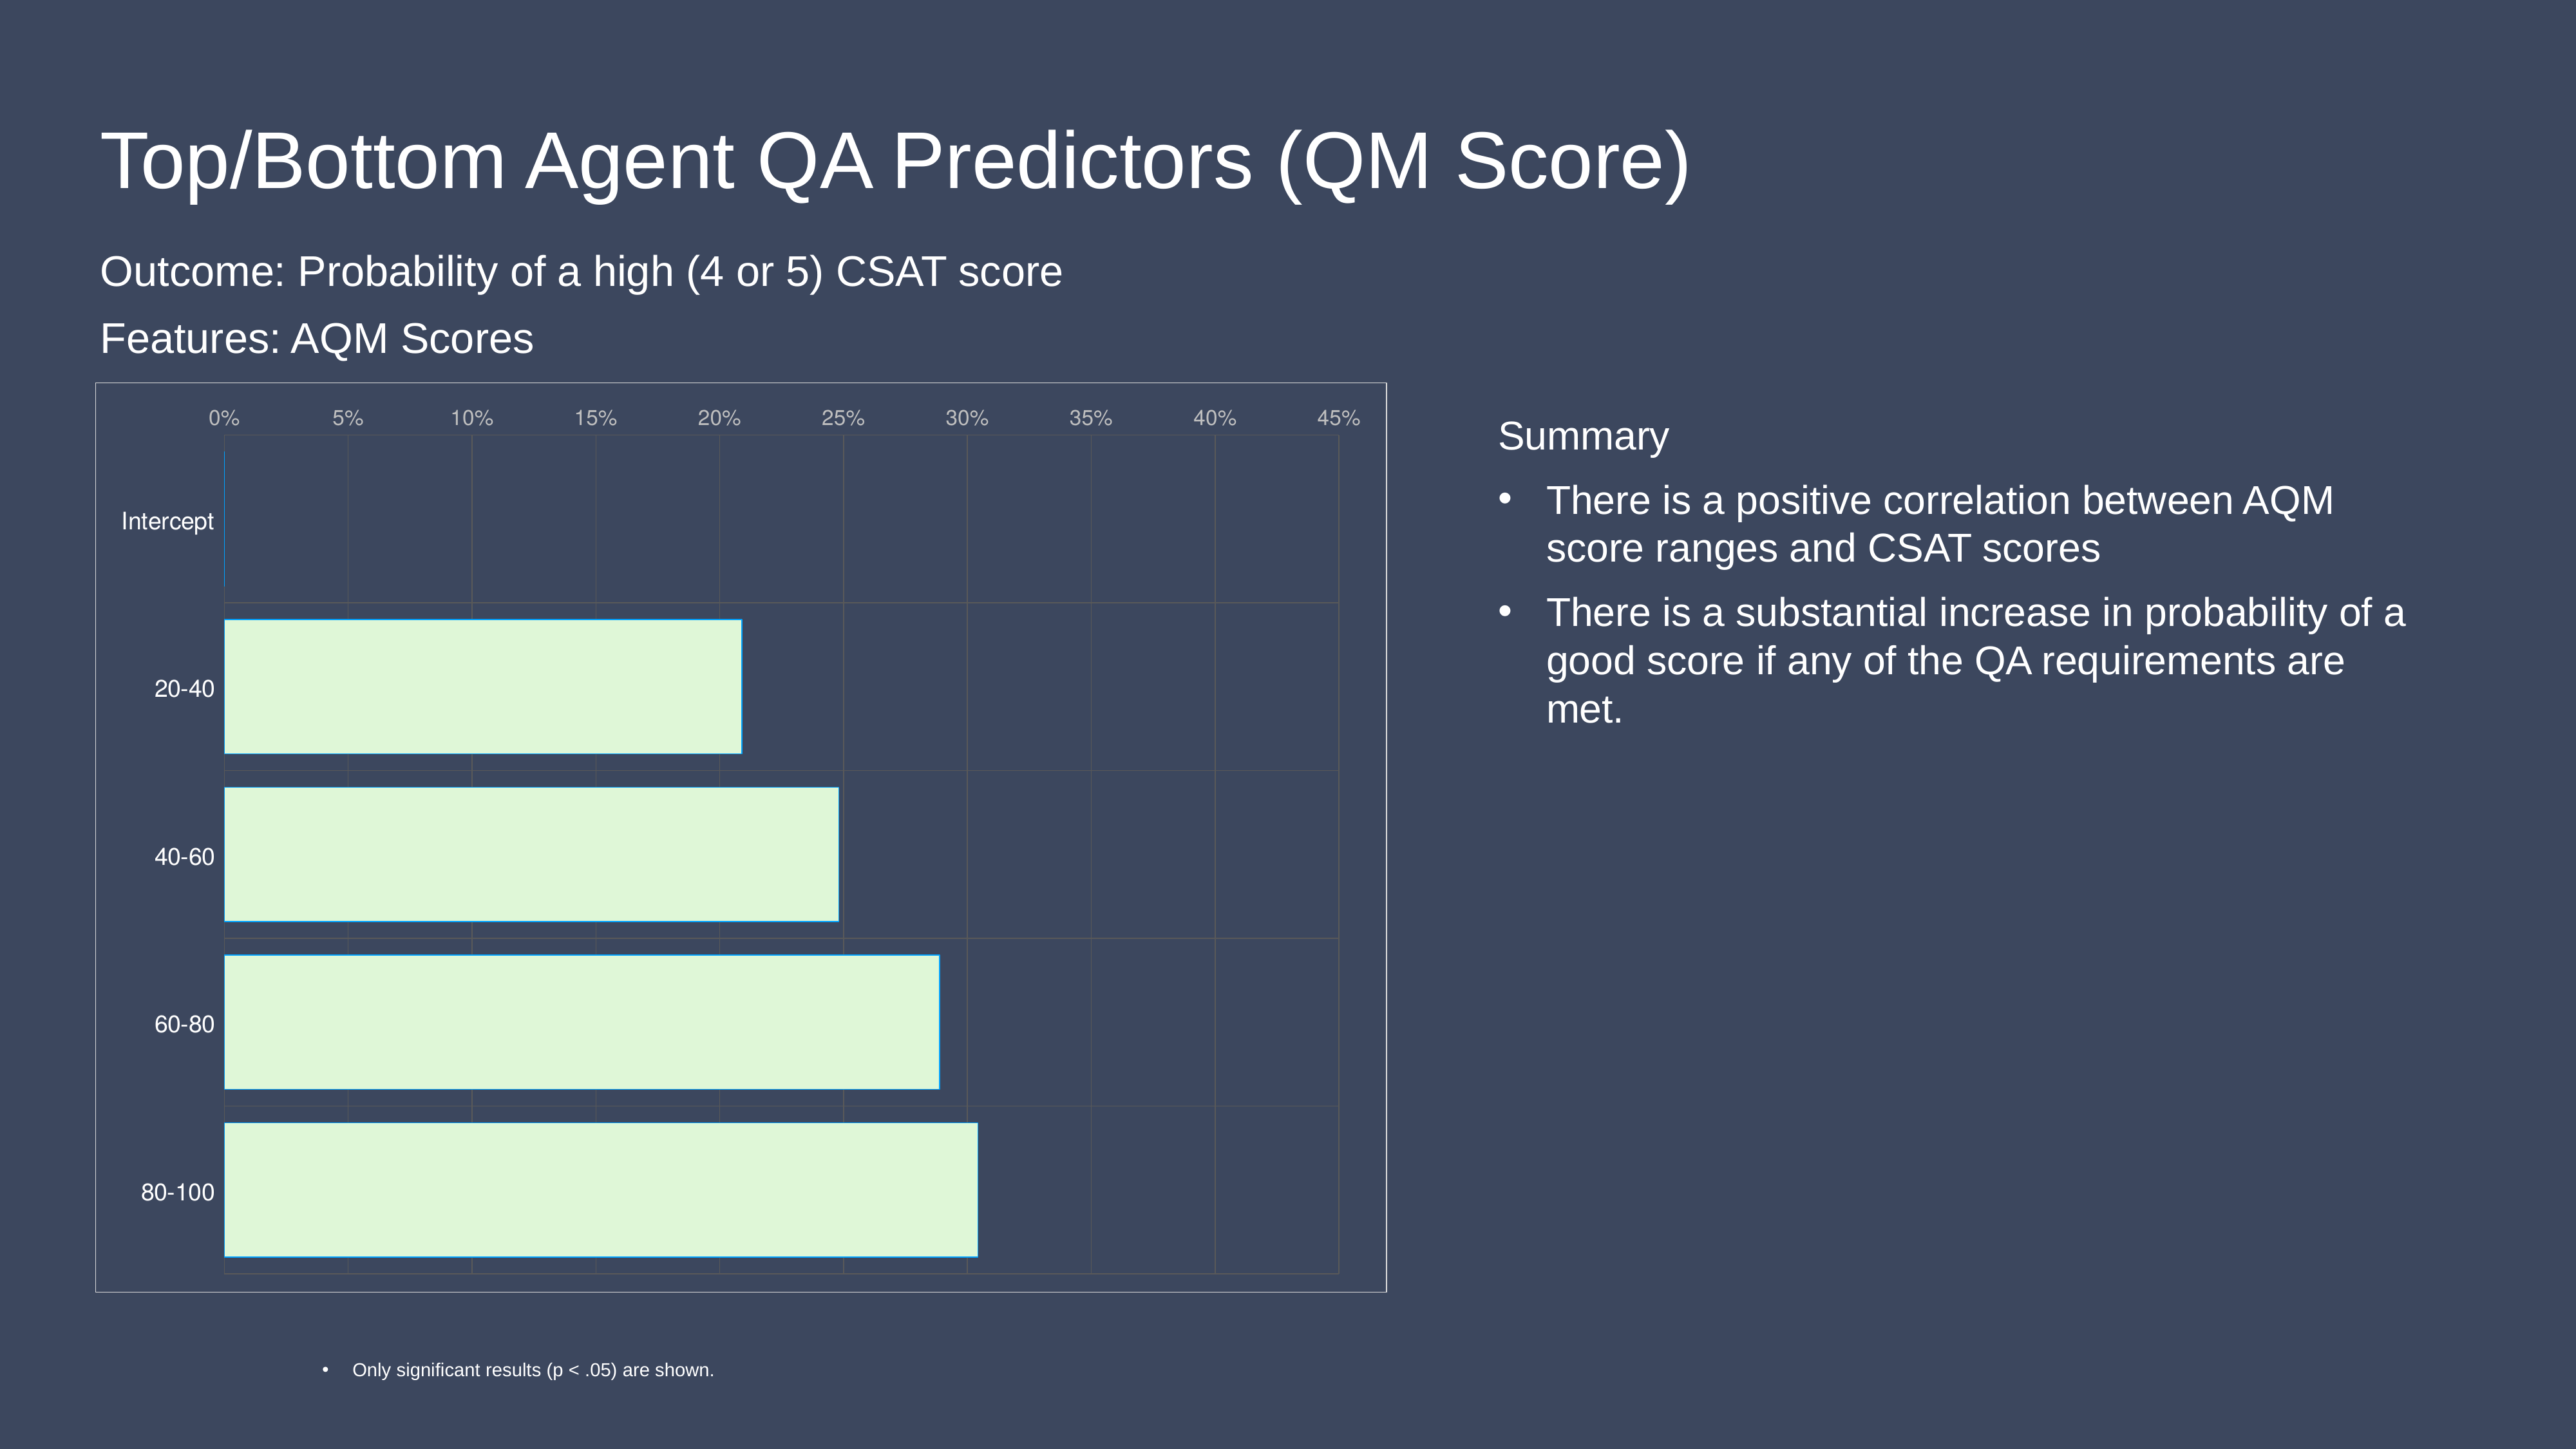

Top/Bottom Agent QA Predictors (QM Score)

Outcome: Probability of a high (4 or 5) CSAT score
Features: AQM Scores

### Chart

| Category | Series 1 |
|---|---|
| Intercept | 0.0 |
| 20-40 | 0.20901699926038197 |
| 40-60 | 0.24804138950474497 |
| 60-80 | 0.288815117466818 |
| 80-100 | 0.30421865715985297 |
Summary
There is a positive correlation between AQM score ranges and CSAT scores
There is a substantial increase in probability of a good score if any of the QA requirements are met.
Only significant results (p < .05) are shown.